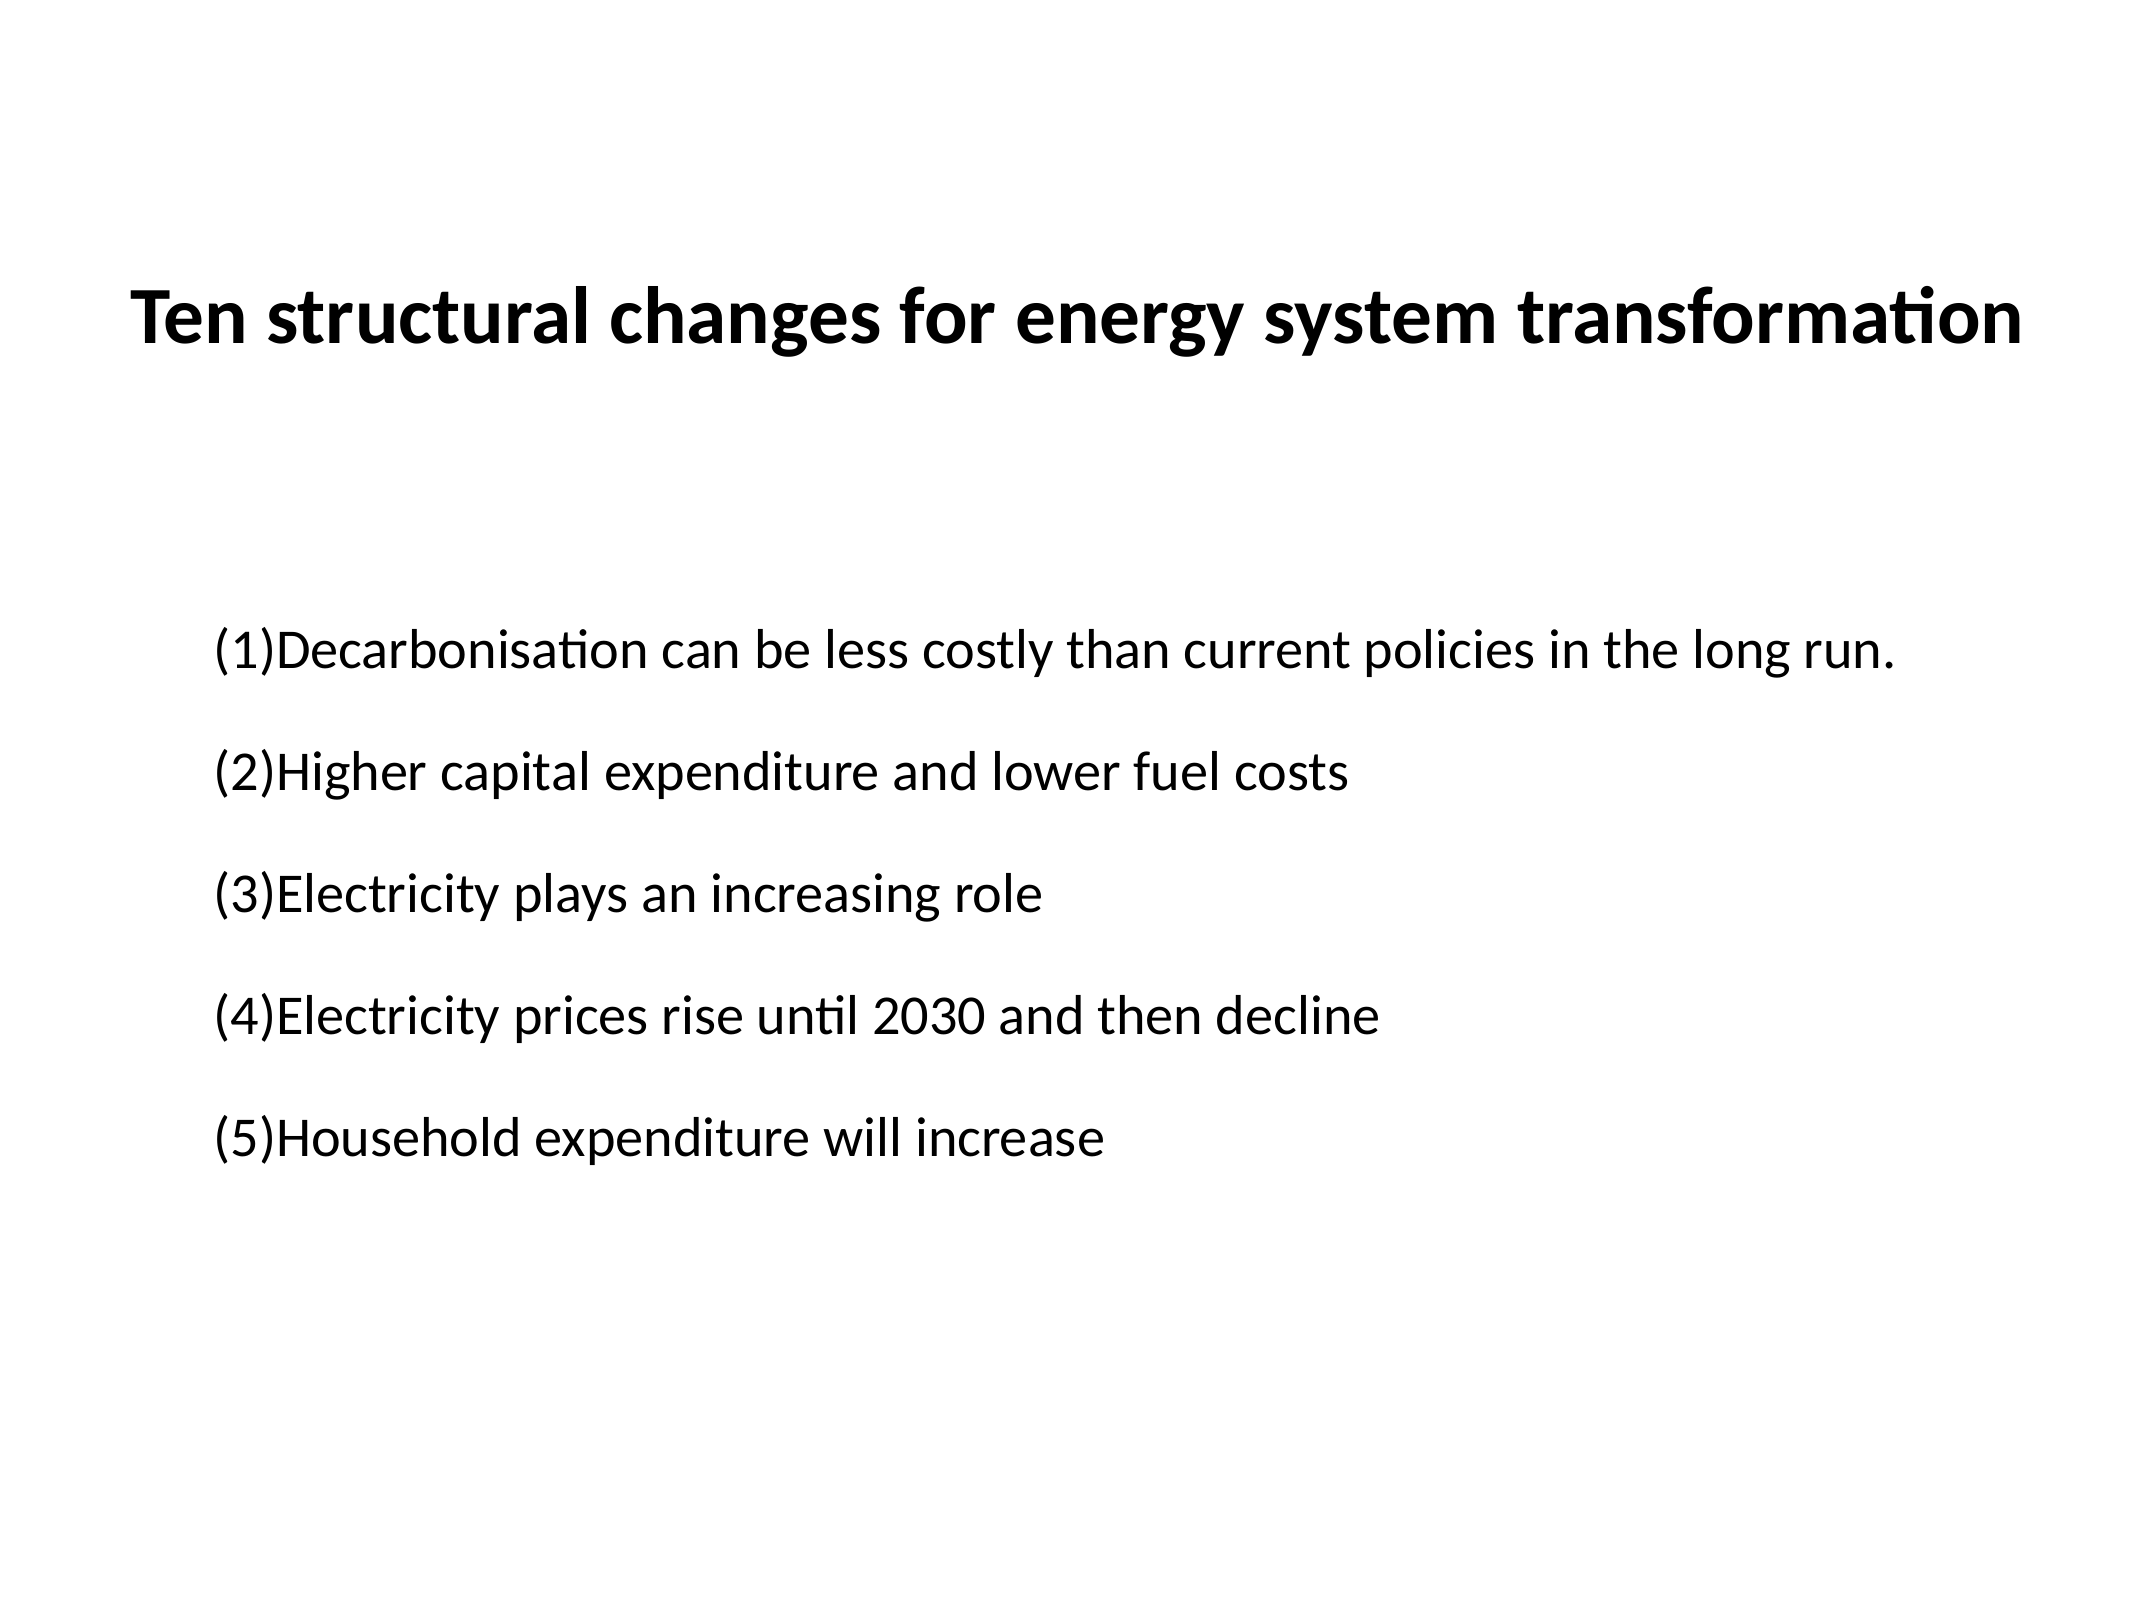

# Ten structural changes for energy system transformation
(1)Decarbonisation can be less costly than current policies in the long run.
(2)Higher capital expenditure and lower fuel costs
(3)Electricity plays an increasing role
(4)Electricity prices rise until 2030 and then decline
(5)Household expenditure will increase